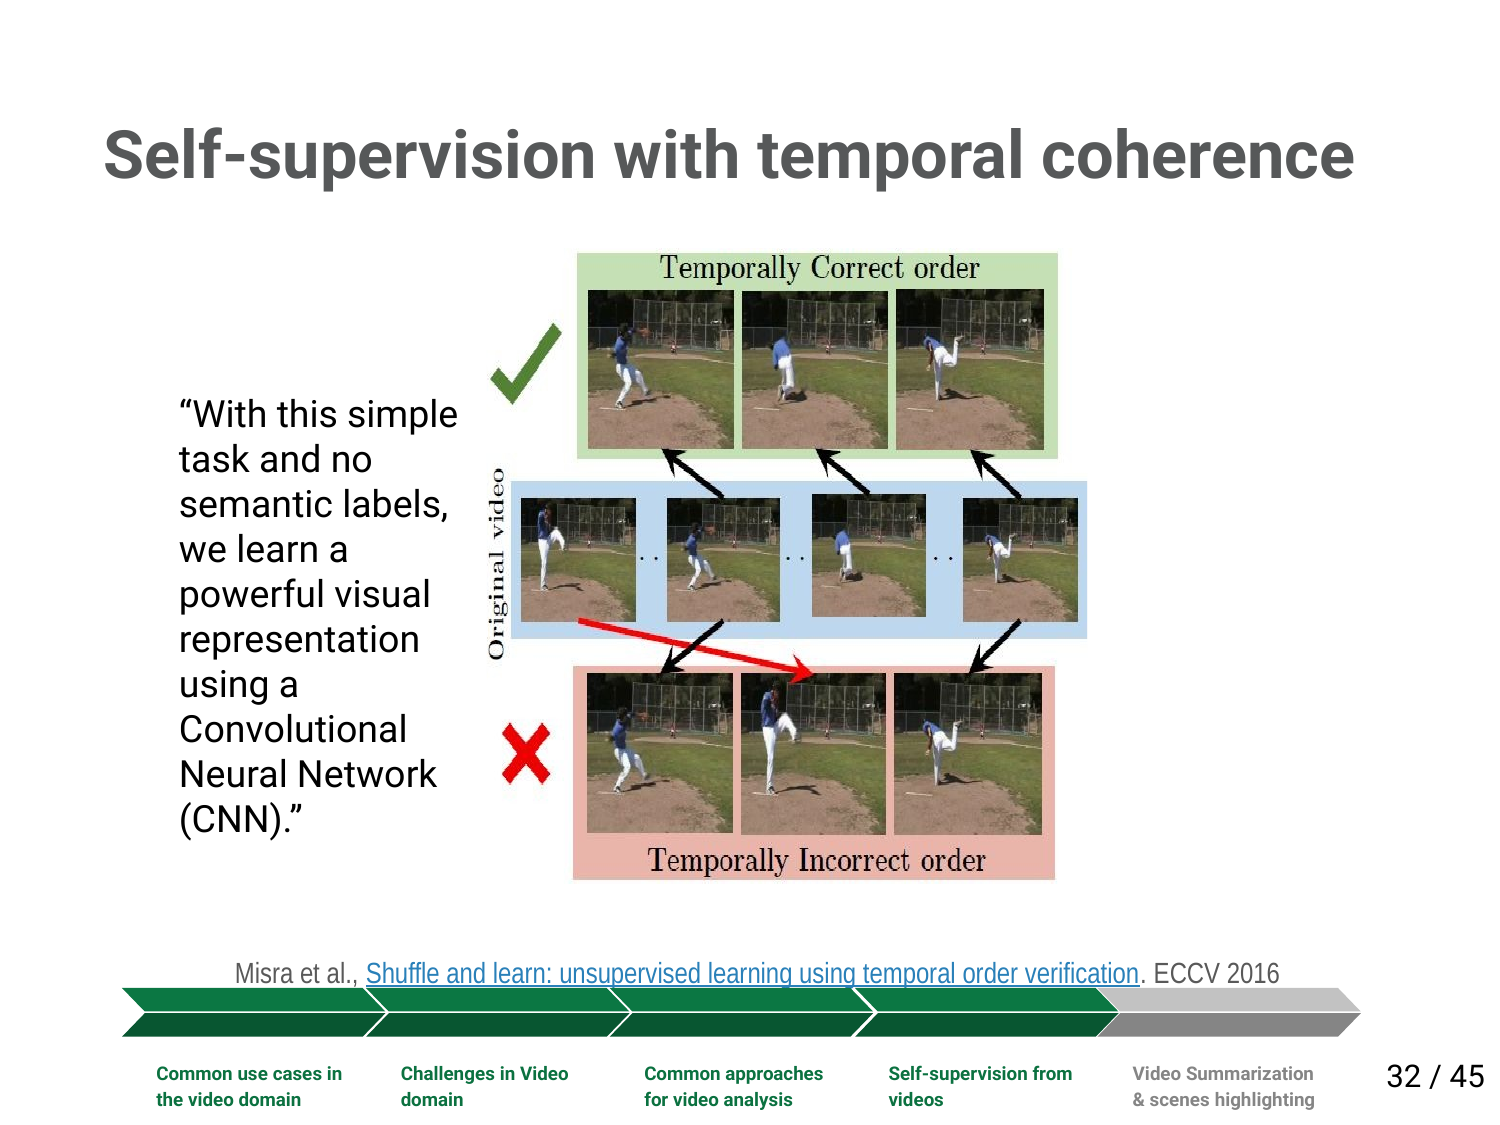

# Self-supervision with temporal coherence

“With this simple task and no semantic labels, we learn a powerful visual representation using a Convolutional Neural Network (CNN).”
Misra et al., Shuffle and learn: unsupervised learning using temporal order verification. ECCV 2016

Common use cases in the video domain

Challenges in Video domain

Video Summarization & scenes highlighting
32 / 45
Common approaches for video analysis
Self-supervision from videos